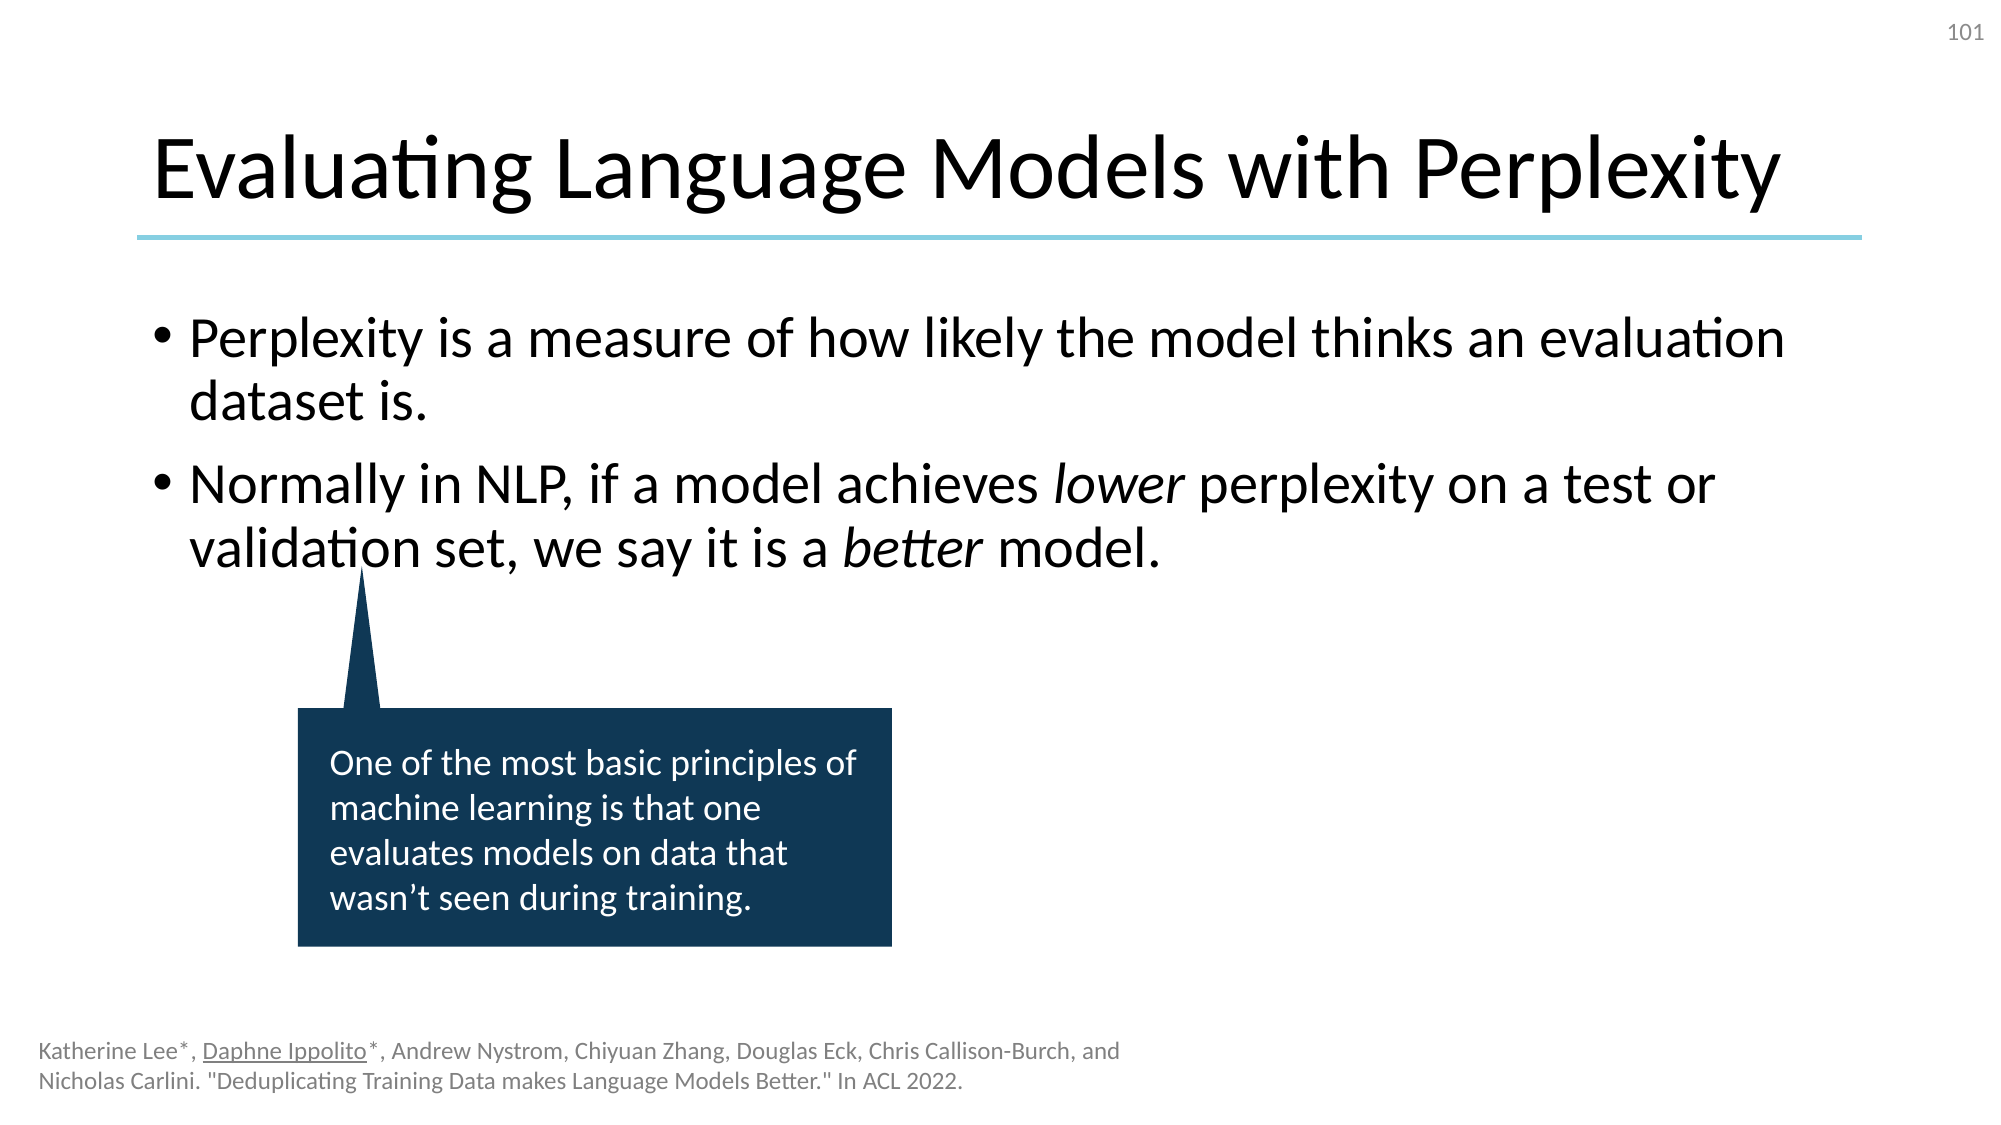

101
# Evaluating Language Models with Perplexity
Perplexity is a measure of how likely the model thinks an evaluation dataset is.
Normally in NLP, if a model achieves lower perplexity on a test or validation set, we say it is a better model.

One of the most basic principles of machine learning is that one evaluates models on data that wasn’t seen during training.
Katherine Lee*, Daphne Ippolito*, Andrew Nystrom, Chiyuan Zhang, Douglas Eck, Chris Callison-Burch, and Nicholas Carlini. "Deduplicating Training Data makes Language Models Better." In ACL 2022.